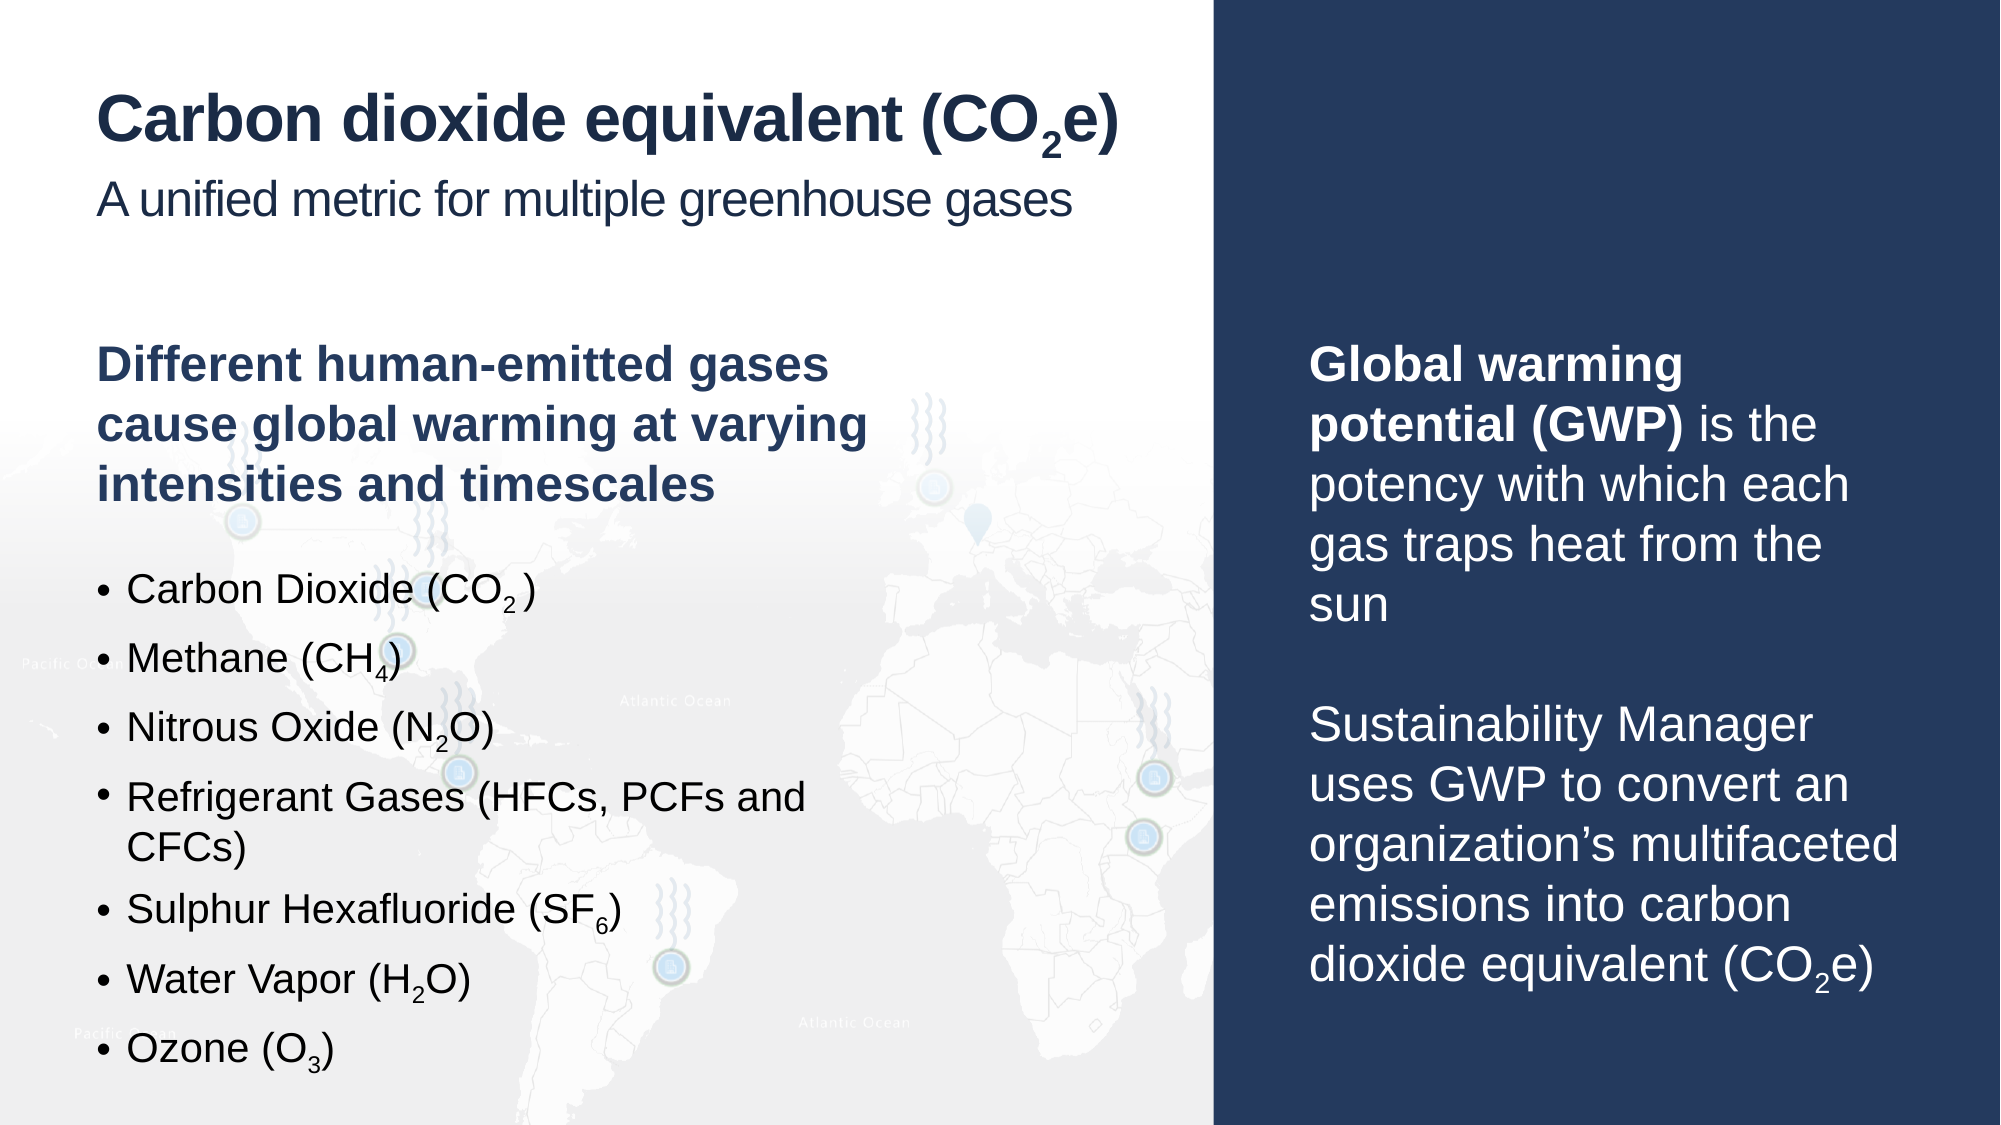

# Carbon dioxide equivalent (CO2e) A unified metric for multiple greenhouse gases
Different human-emitted gases cause global warming at varying intensities and timescales

Carbon Dioxide (CO2 )
Methane (CH4)
Nitrous Oxide (N2O)
Refrigerant Gases (HFCs, PCFs and CFCs)
Sulphur Hexafluoride (SF6)
Water Vapor (H2O)
Ozone (O3)
Global warming potential (GWP) is the potency with which each gas traps heat from the sun

Sustainability Manager uses GWP to convert an organization’s multifaceted emissions into carbon dioxide equivalent (CO2e)